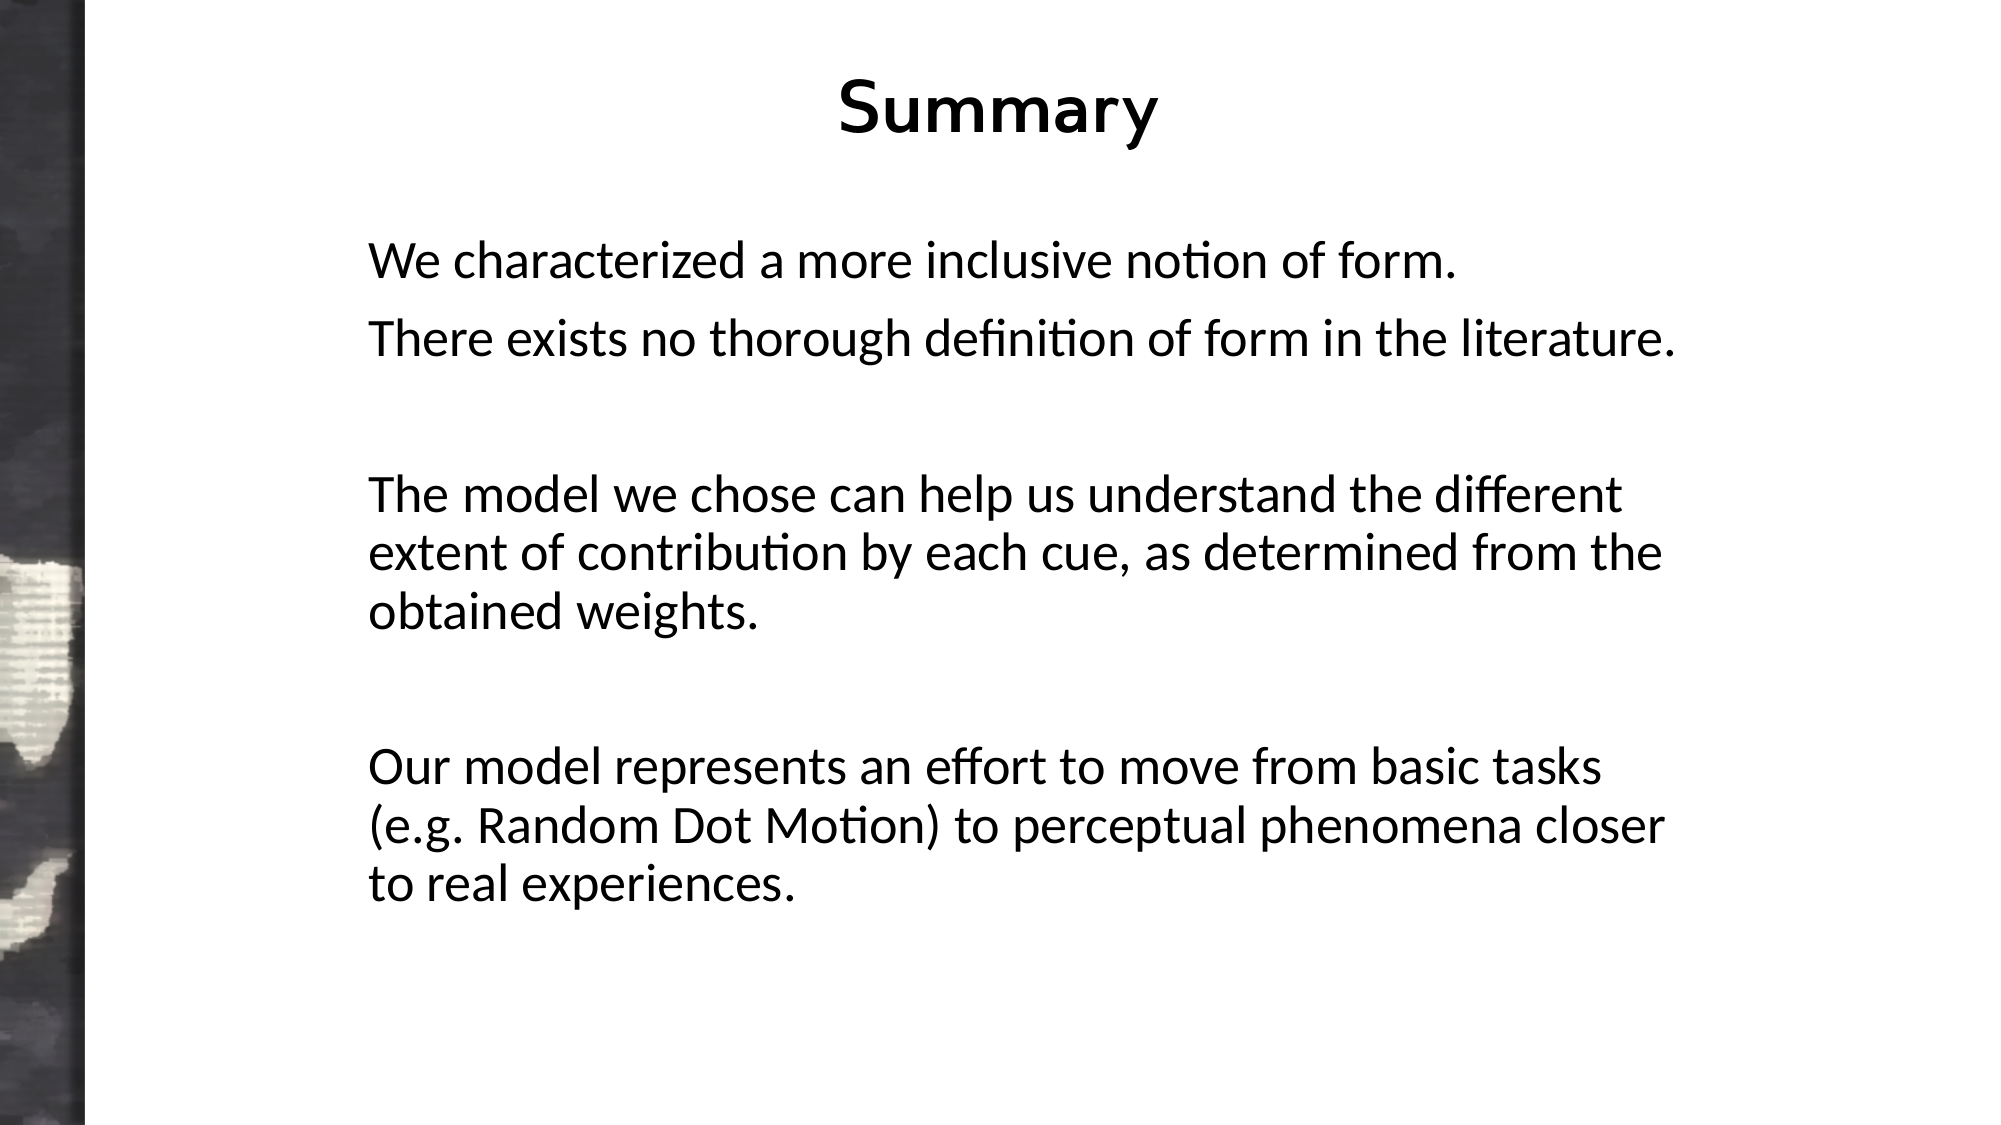

# Summary
We characterized a more inclusive notion of form.
There exists no thorough definition of form in the literature.

The model we chose can help us understand the different extent of contribution by each cue, as determined from the obtained weights.

Our model represents an effort to move from basic tasks (e.g. Random Dot Motion) to perceptual phenomena closer to real experiences.